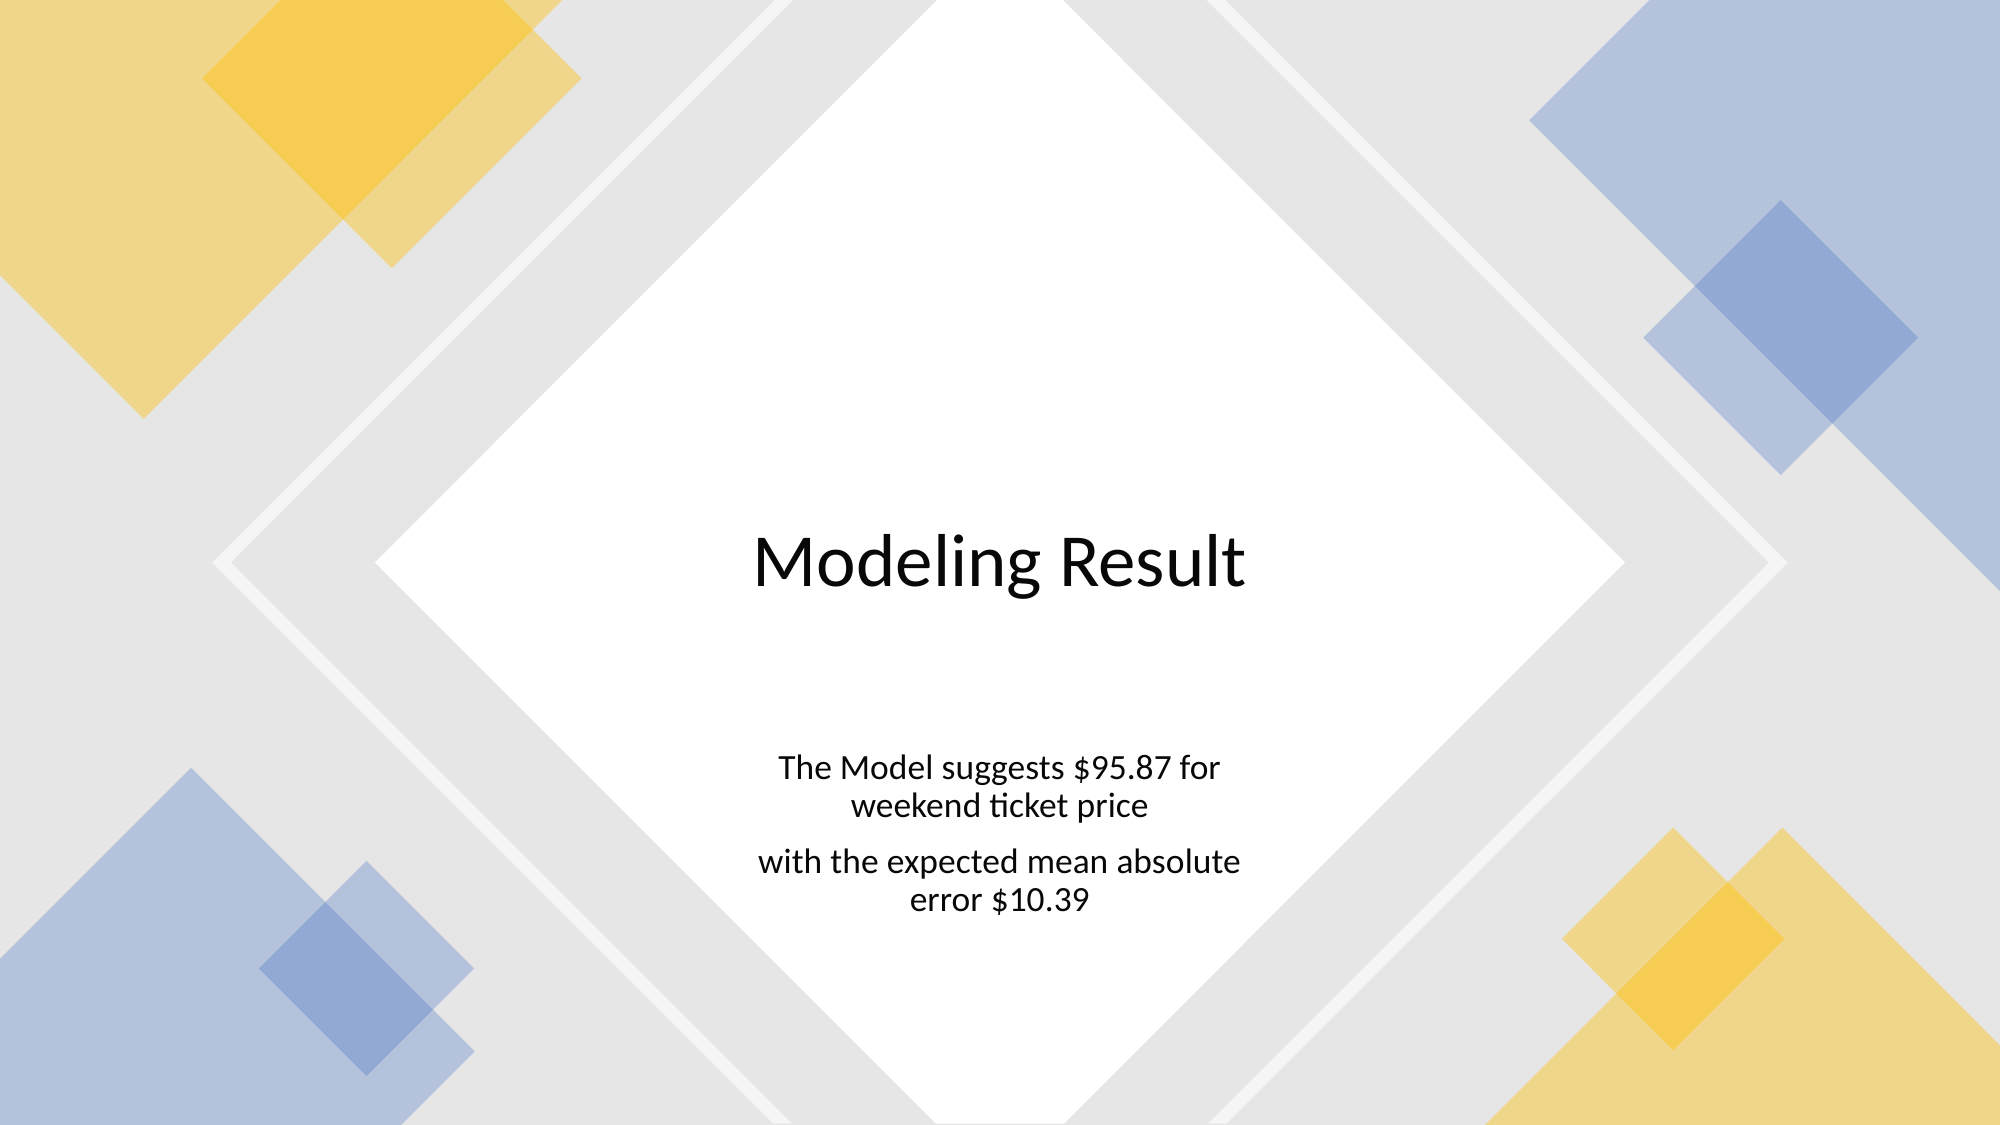

# Modeling Result
The Model suggests $95.87 for weekend ticket price
with the expected mean absolute error $10.39